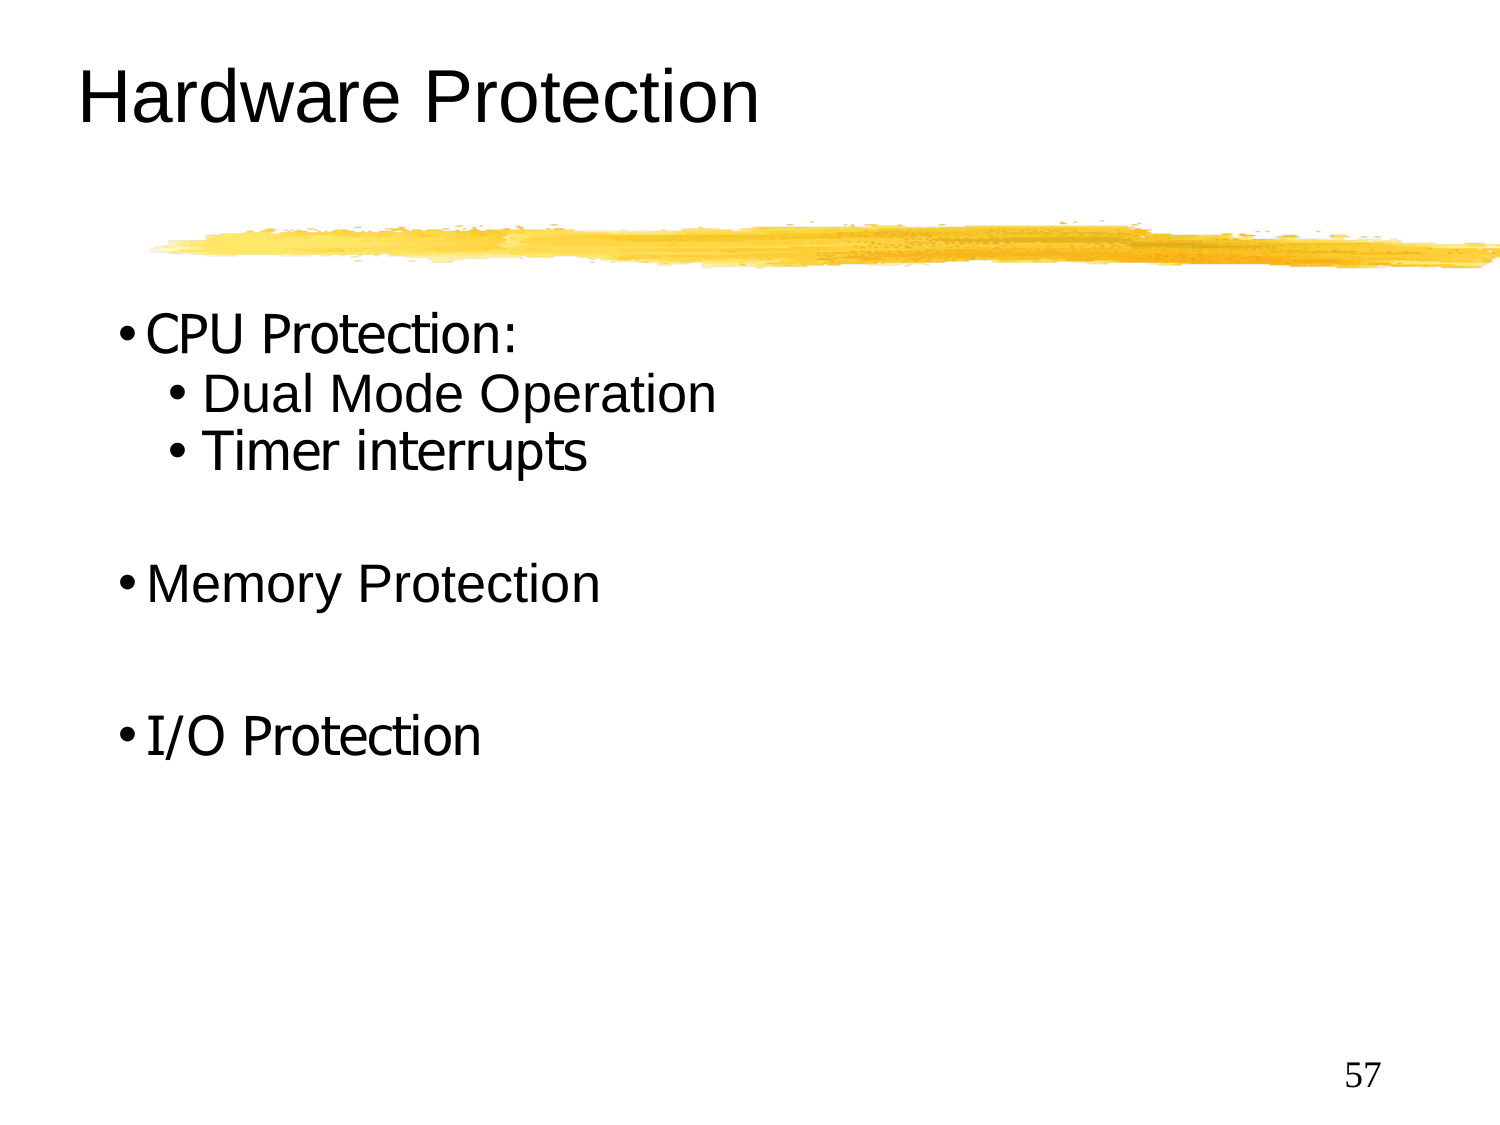

# Hardware Protection
CPU Protection:
Dual Mode Operation
Timer interrupts

Memory Protection

I/O Protection
57